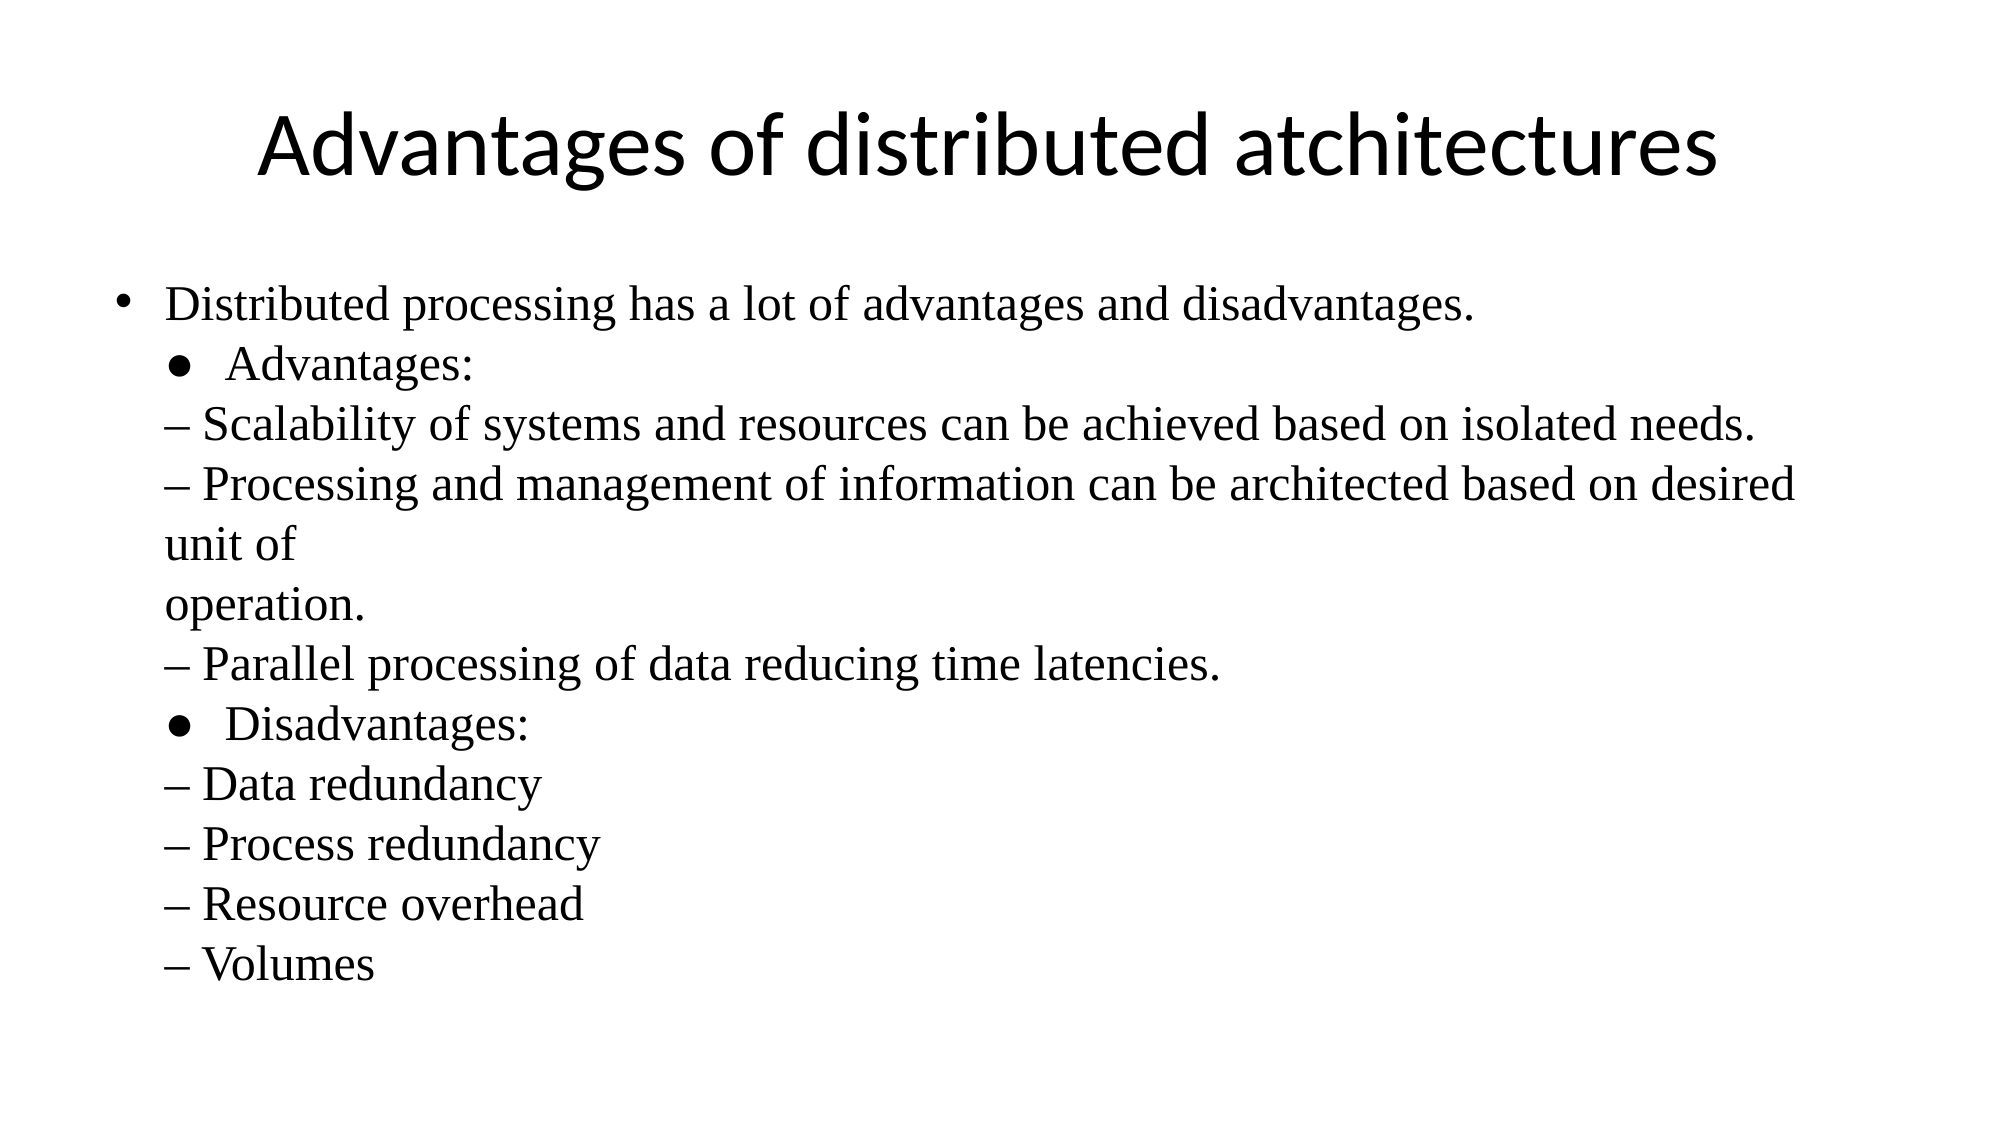

# Advantages of distributed atchitectures
Distributed processing has a lot of advantages and disadvantages.
● Advantages:
– Scalability of systems and resources can be achieved based on isolated needs.
– Processing and management of information can be architected based on desired unit of
operation.
– Parallel processing of data reducing time latencies.
● Disadvantages:
– Data redundancy
– Process redundancy
– Resource overhead
– Volumes